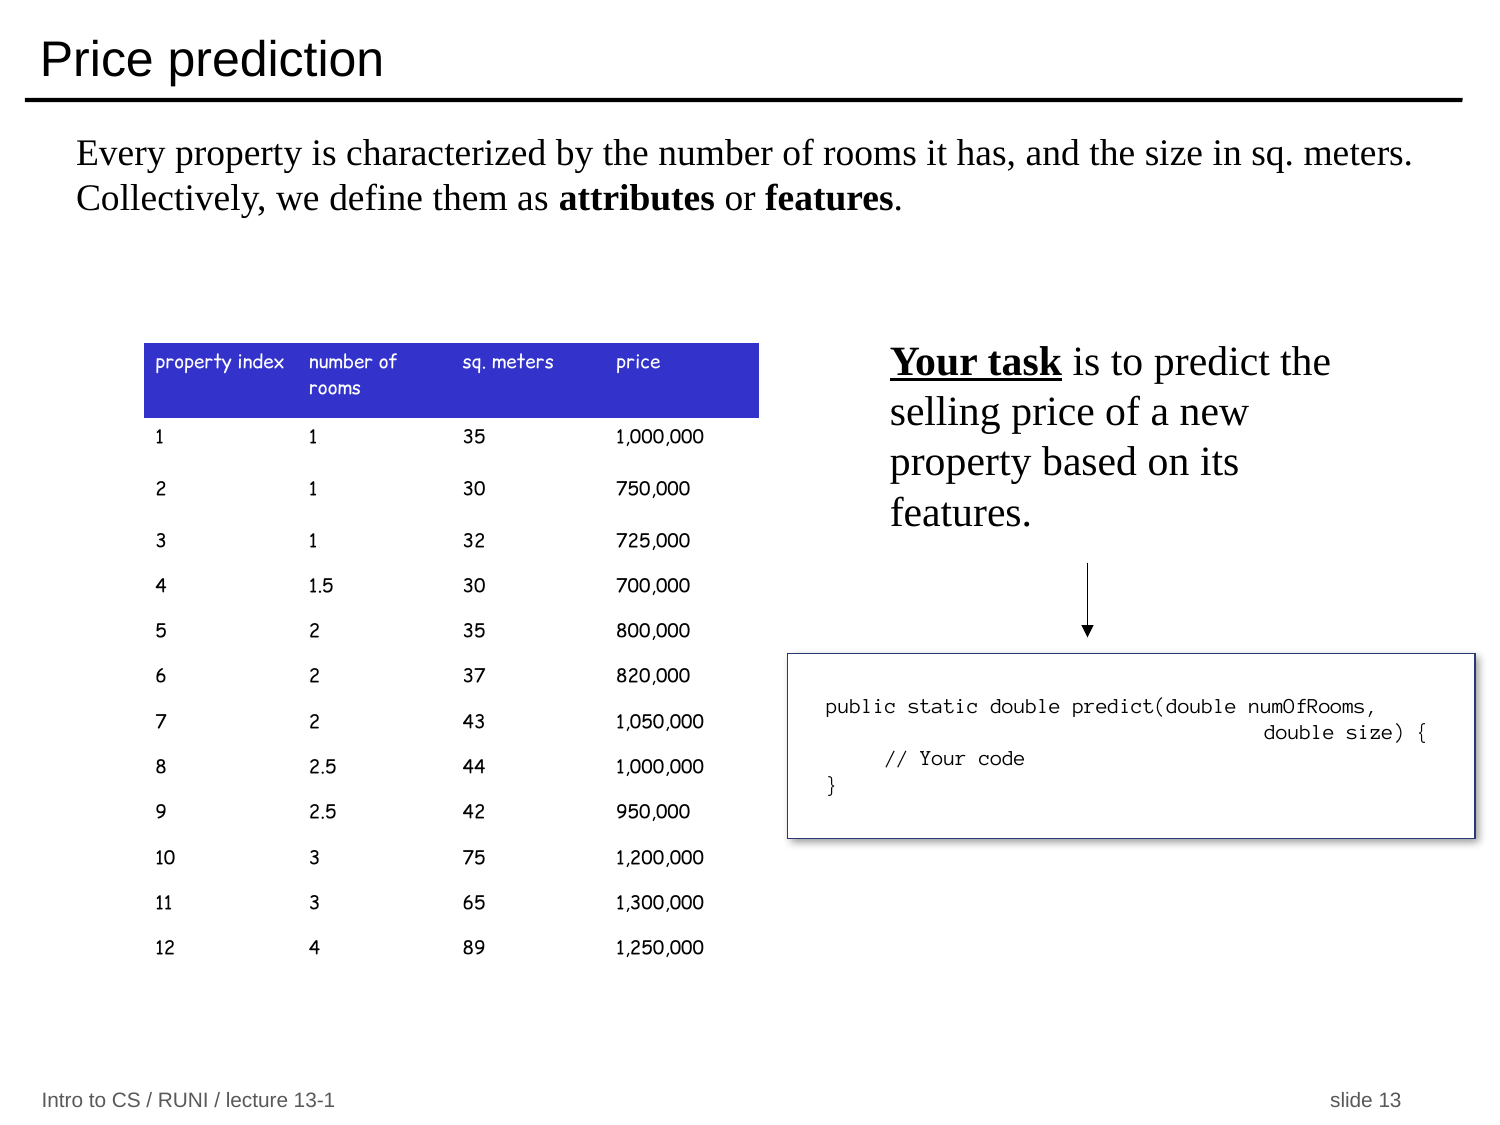

# Price prediction
Every property is characterized by the number of rooms it has, and the size in sq. meters. Collectively, we define them as attributes or features.
Your task is to predict the selling price of a new property based on its features.
| property index | number of rooms | sq. meters | price |
| --- | --- | --- | --- |
| 1 | 1 | 35 | 1,000,000 |
| 2 | 1 | 30 | 750,000 |
| 3 | 1 | 32 | 725,000 |
| 4 | 1.5 | 30 | 700,000 |
| 5 | 2 | 35 | 800,000 |
| 6 | 2 | 37 | 820,000 |
| 7 | 2 | 43 | 1,050,000 |
| 8 | 2.5 | 44 | 1,000,000 |
| 9 | 2.5 | 42 | 950,000 |
| 10 | 3 | 75 | 1,200,000 |
| 11 | 3 | 65 | 1,300,000 |
| 12 | 4 | 89 | 1,250,000 |

 public static double predict(double numOfRooms,
			double size) {
      // Your code
 }